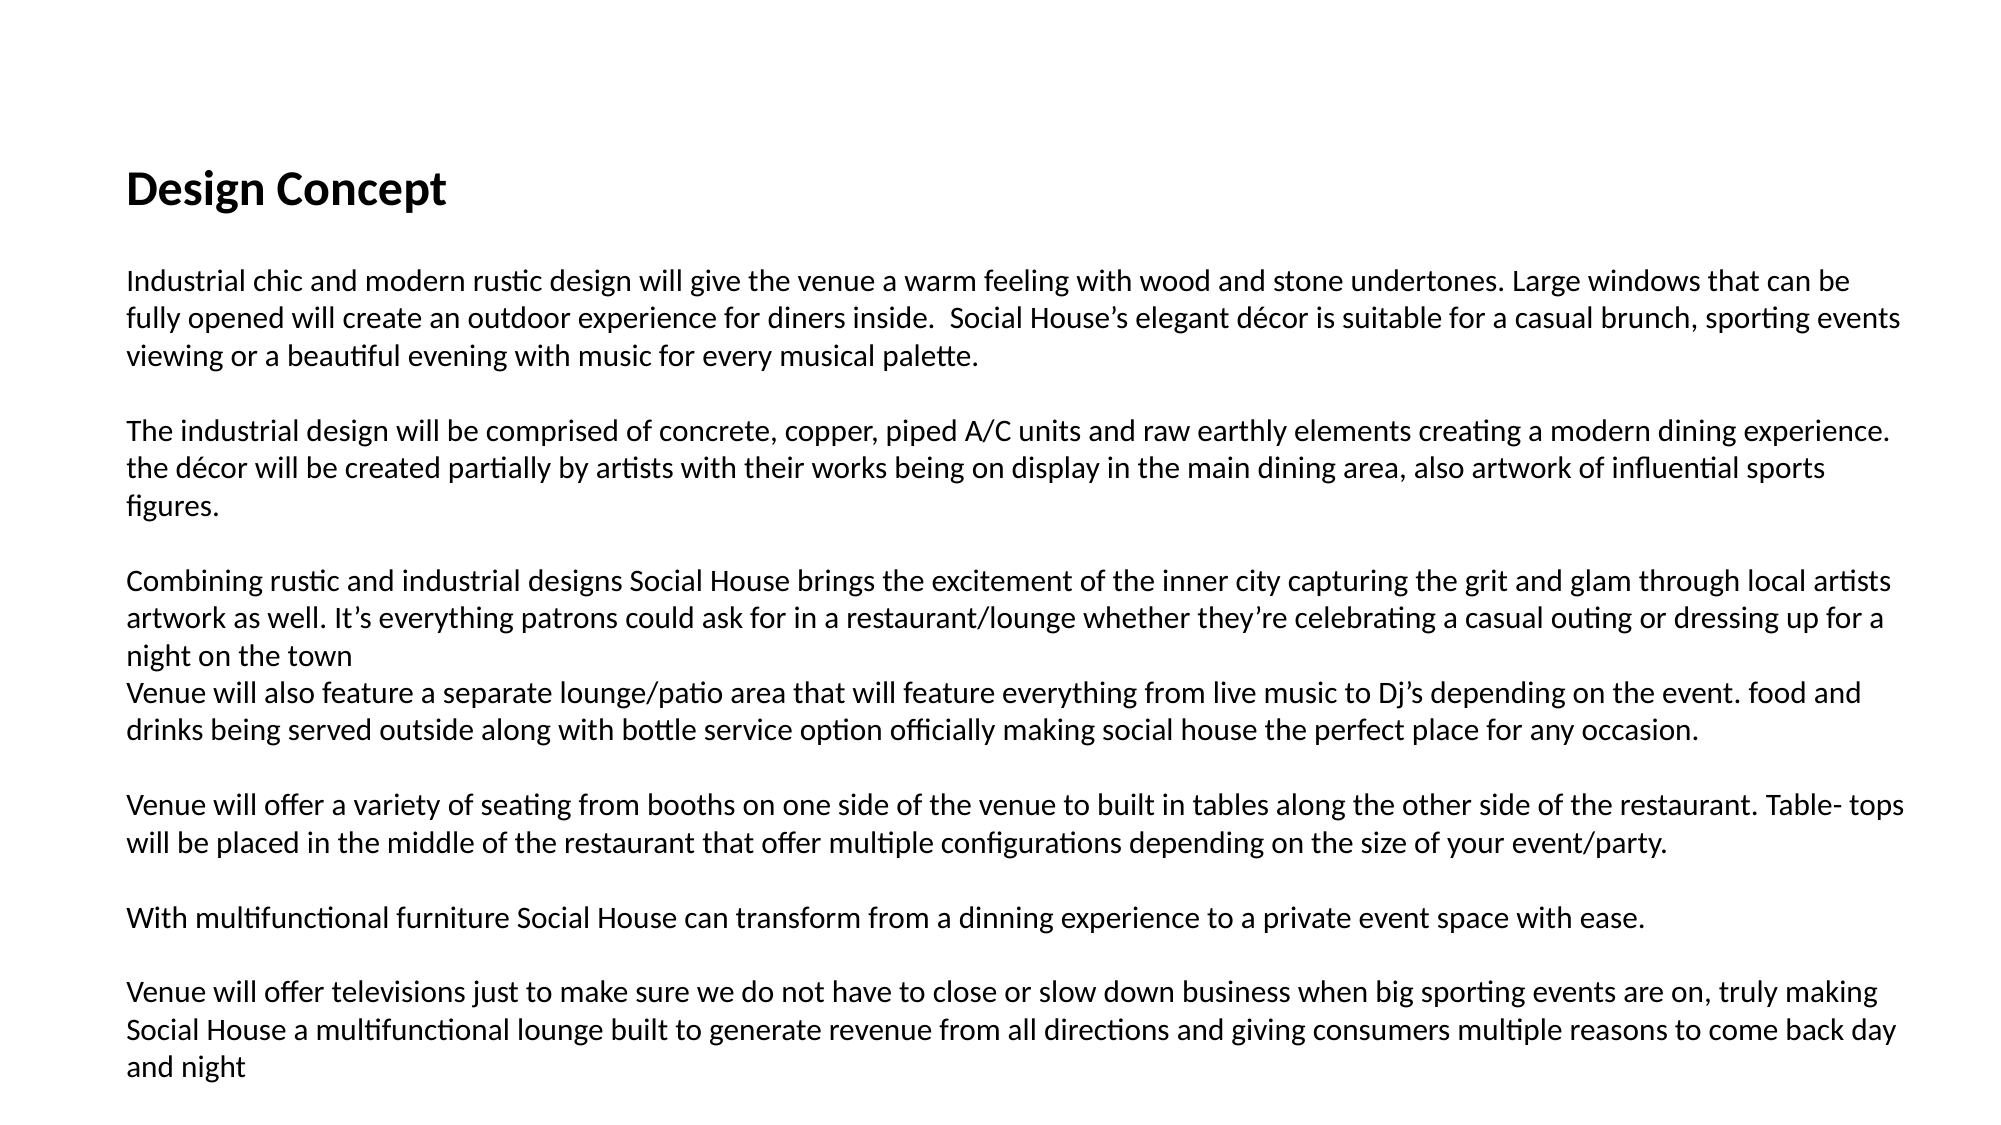

Design Concept

Industrial chic and modern rustic design will give the venue a warm feeling with wood and stone undertones. Large windows that can be fully opened will create an outdoor experience for diners inside.  Social House’s elegant décor is suitable for a casual brunch, sporting events viewing or a beautiful evening with music for every musical palette.
The industrial design will be comprised of concrete, copper, piped A/C units and raw earthly elements creating a modern dining experience.
the décor will be created partially by artists with their works being on display in the main dining area, also artwork of influential sports figures.
Combining rustic and industrial designs Social House brings the excitement of the inner city capturing the grit and glam through local artists artwork as well. It’s everything patrons could ask for in a restaurant/lounge whether they’re celebrating a casual outing or dressing up for a night on the town
Venue will also feature a separate lounge/patio area that will feature everything from live music to Dj’s depending on the event. food and drinks being served outside along with bottle service option officially making social house the perfect place for any occasion.
Venue will offer a variety of seating from booths on one side of the venue to built in tables along the other side of the restaurant. Table- tops will be placed in the middle of the restaurant that offer multiple configurations depending on the size of your event/party.
With multifunctional furniture Social House can transform from a dinning experience to a private event space with ease.
Venue will offer televisions just to make sure we do not have to close or slow down business when big sporting events are on, truly making Social House a multifunctional lounge built to generate revenue from all directions and giving consumers multiple reasons to come back day and night